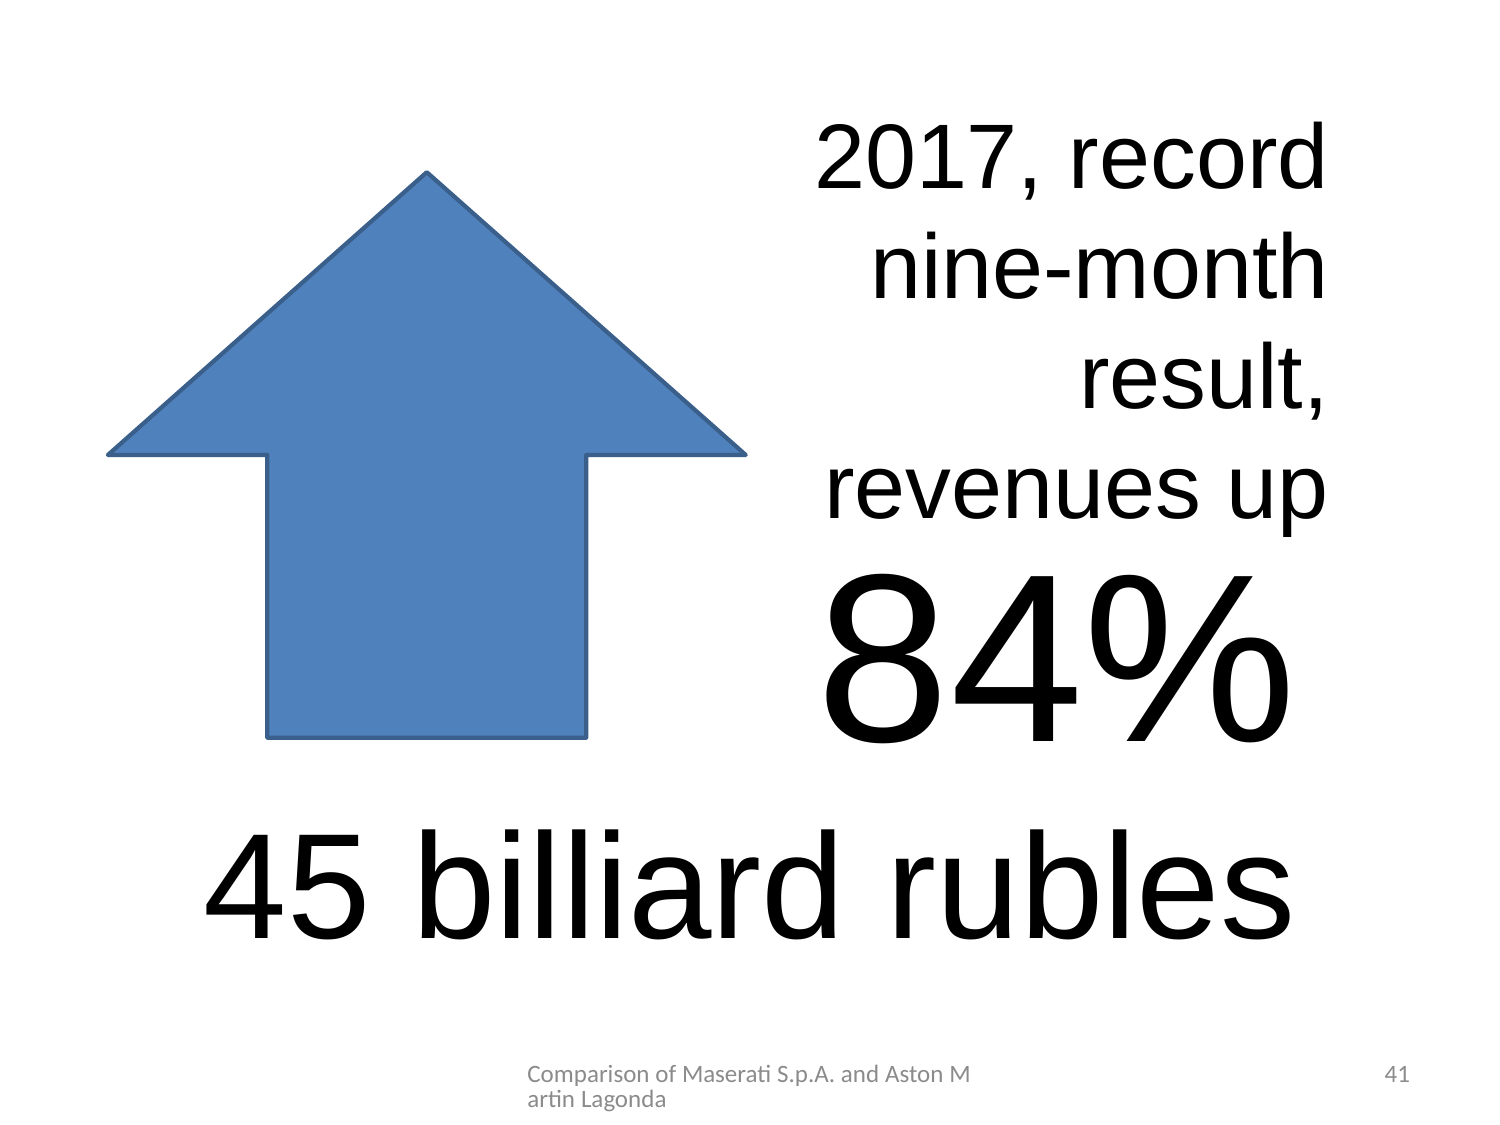

2017, record nine-month result, revenues up

84%
45 billiard rubles
Comparison of Maserati S.p.A. and Aston Martin Lagonda
41